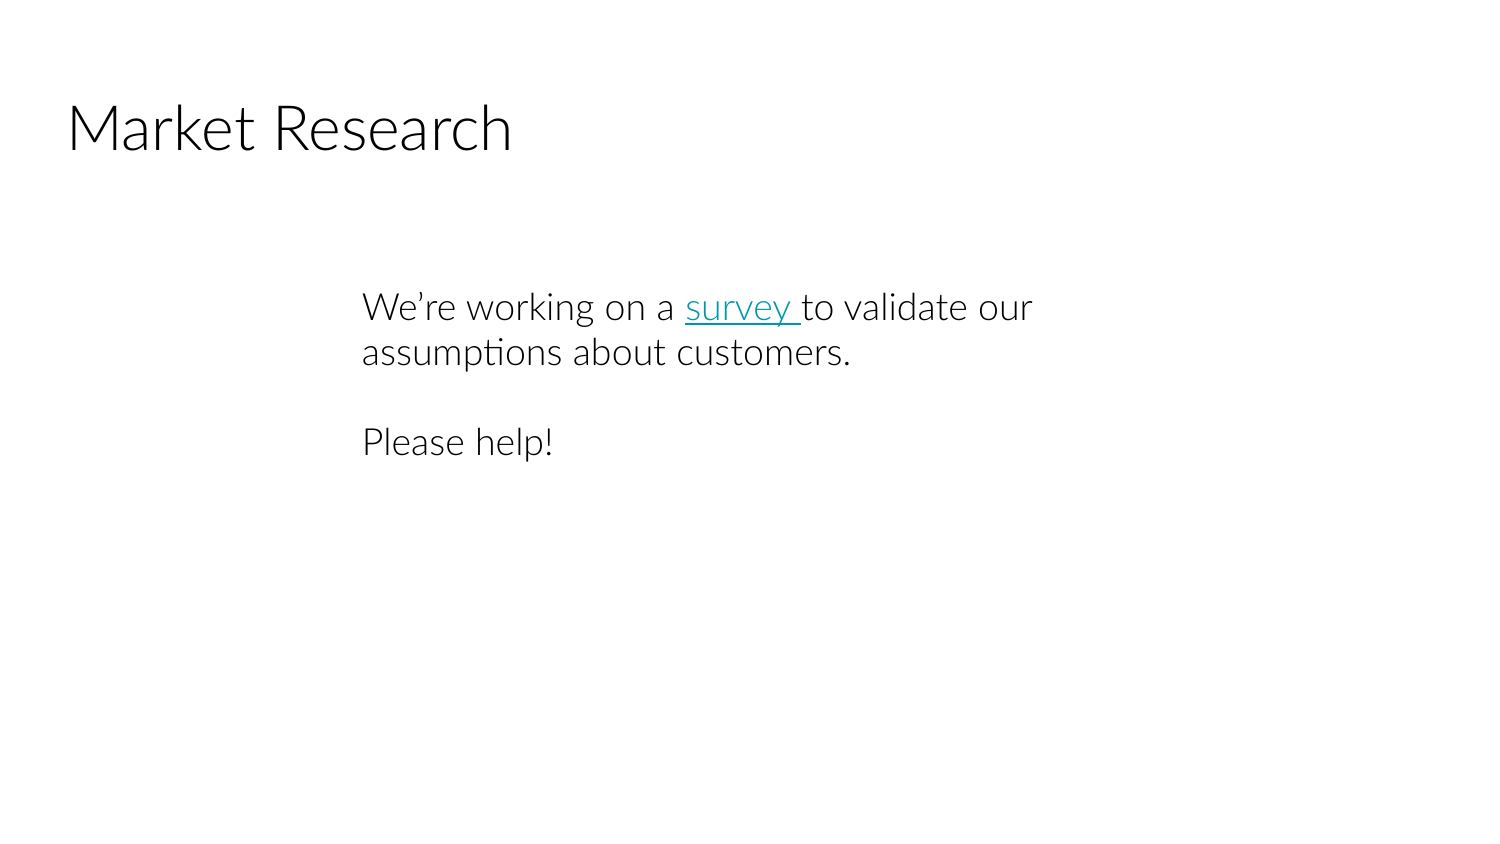

# Market Research
We’re working on a survey to validate our assumptions about customers.

Please help!